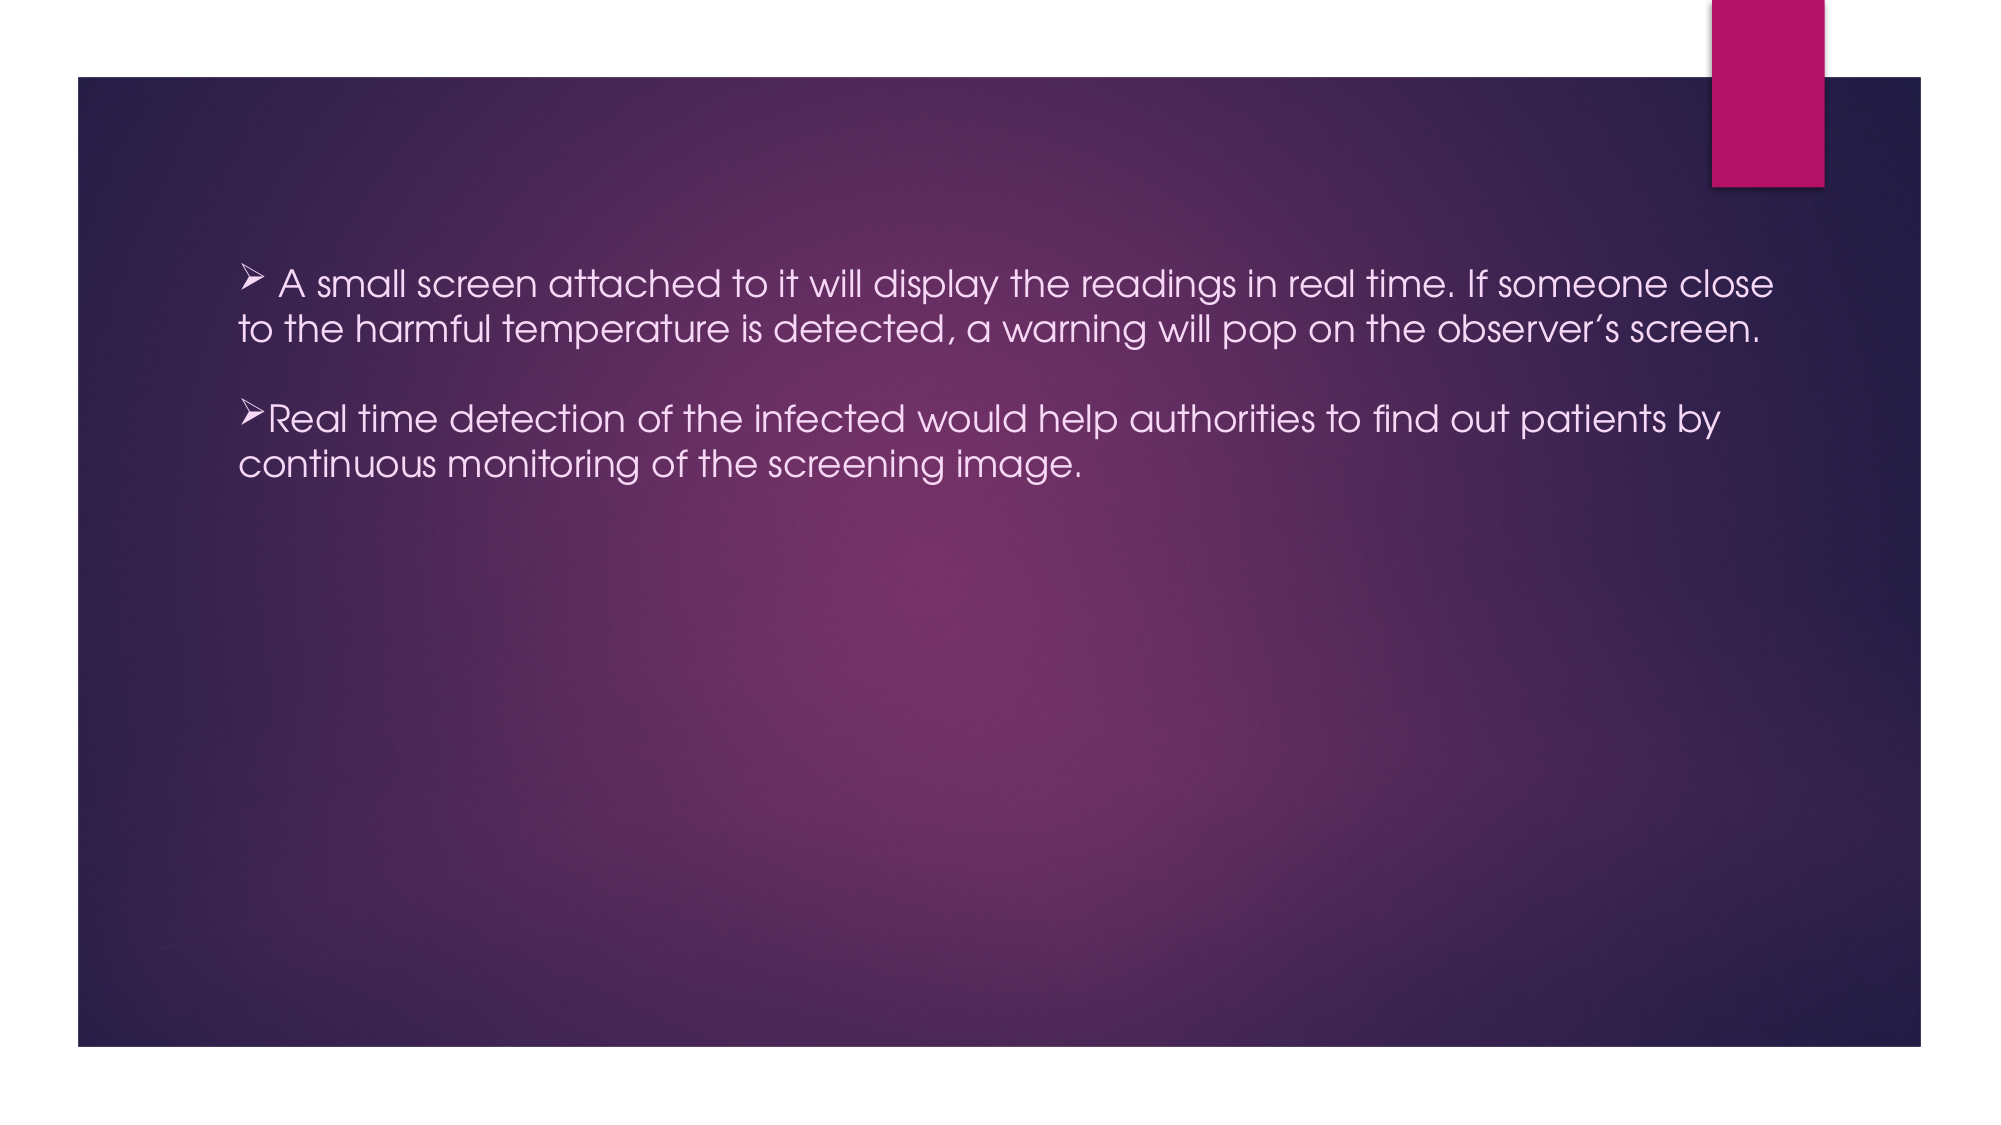

A small screen attached to it will display the readings in real time. If someone close to the harmful temperature is detected, a warning will pop on the observer’s screen.

Real time detection of the infected would help authorities to find out patients by continuous monitoring of the screening image.